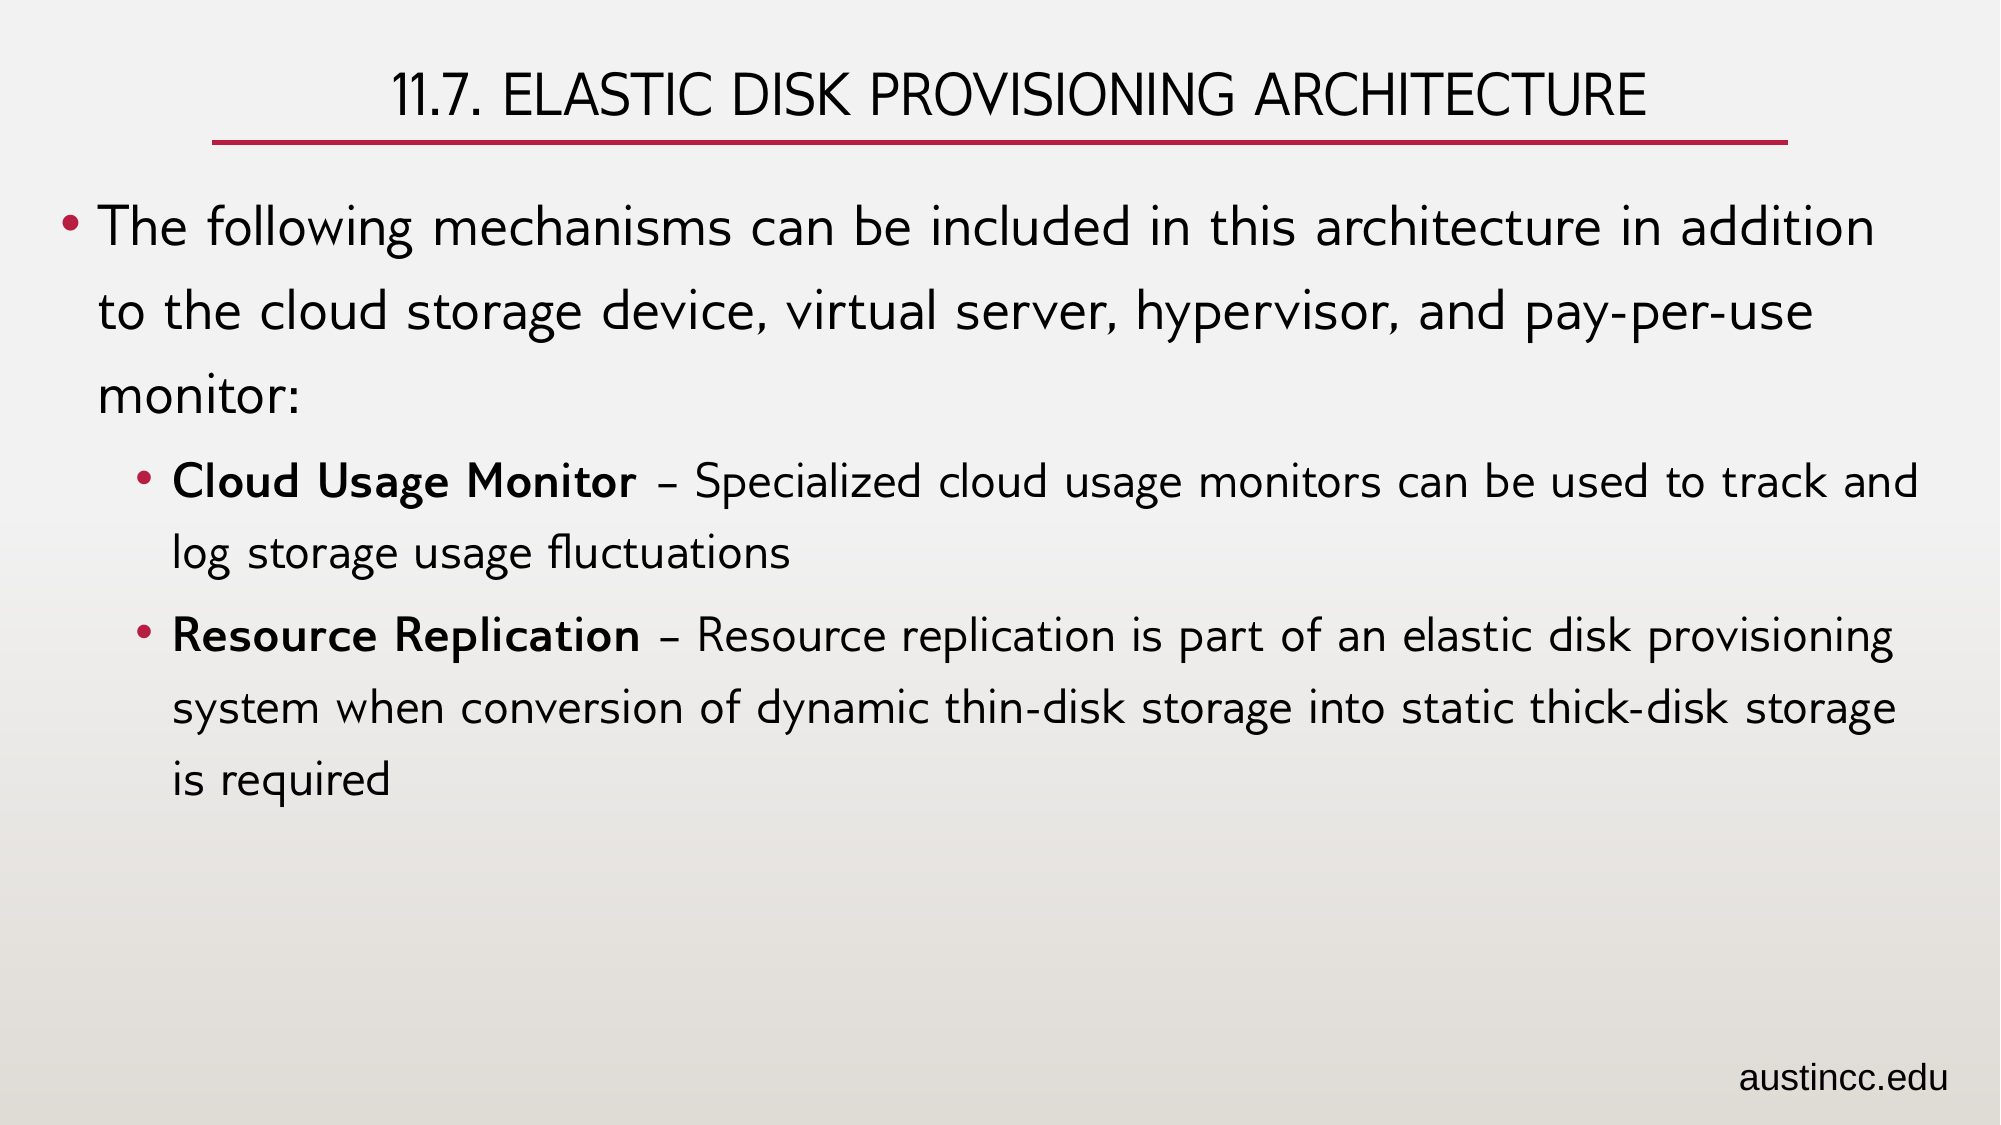

# 11.7. Elastic Disk Provisioning Architecture
The following mechanisms can be included in this architecture in addition to the cloud storage device, virtual server, hypervisor, and pay-per-use monitor:
Cloud Usage Monitor – Specialized cloud usage monitors can be used to track and log storage usage fluctuations
Resource Replication – Resource replication is part of an elastic disk provisioning system when conversion of dynamic thin-disk storage into static thick-disk storage is required